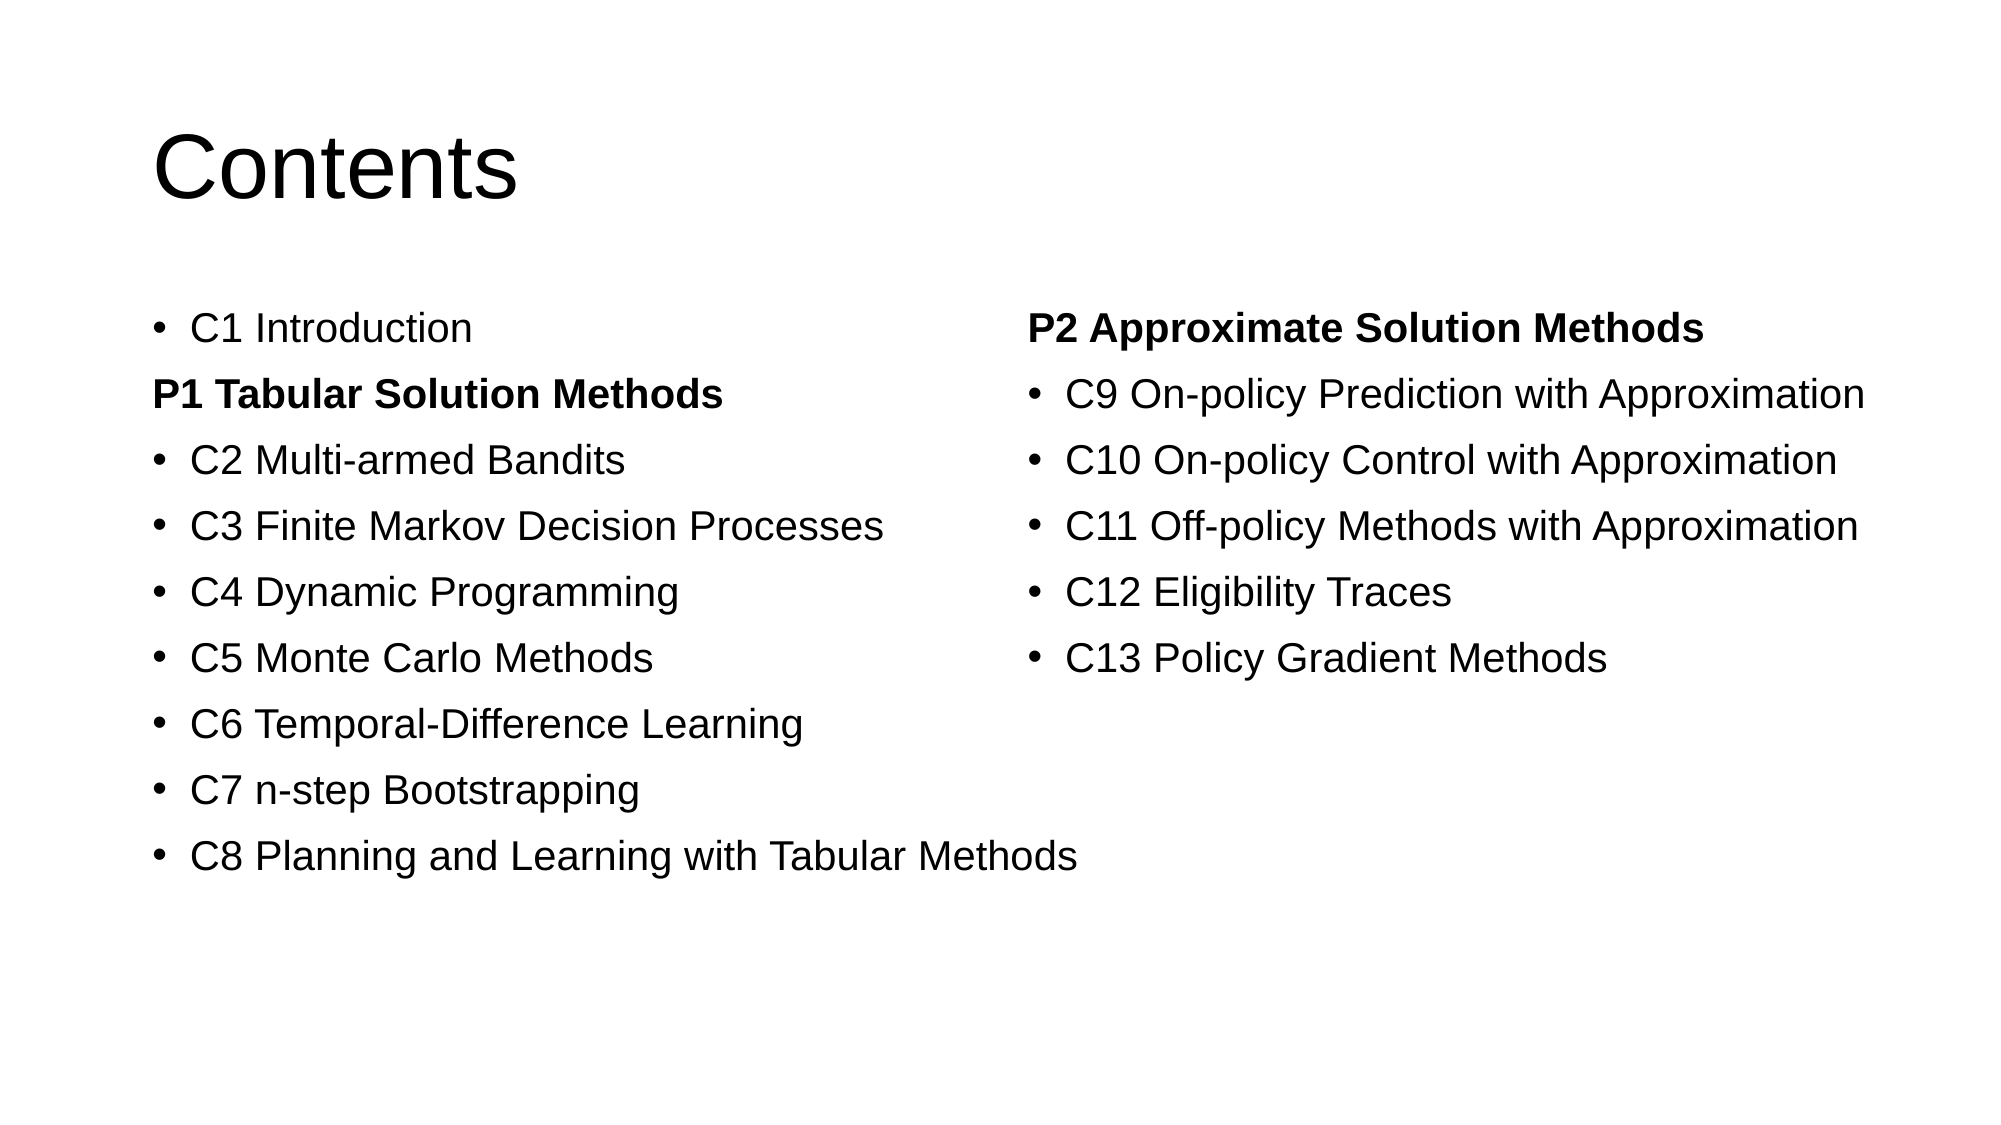

# Contents
C1 Introduction
P1 Tabular Solution Methods
C2 Multi-armed Bandits
C3 Finite Markov Decision Processes
C4 Dynamic Programming
C5 Monte Carlo Methods
C6 Temporal-Difference Learning
C7 n-step Bootstrapping
C8 Planning and Learning with Tabular Methods

P2 Approximate Solution Methods
C9 On-policy Prediction with Approximation
C10 On-policy Control with Approximation
C11 Off-policy Methods with Approximation
C12 Eligibility Traces
C13 Policy Gradient Methods